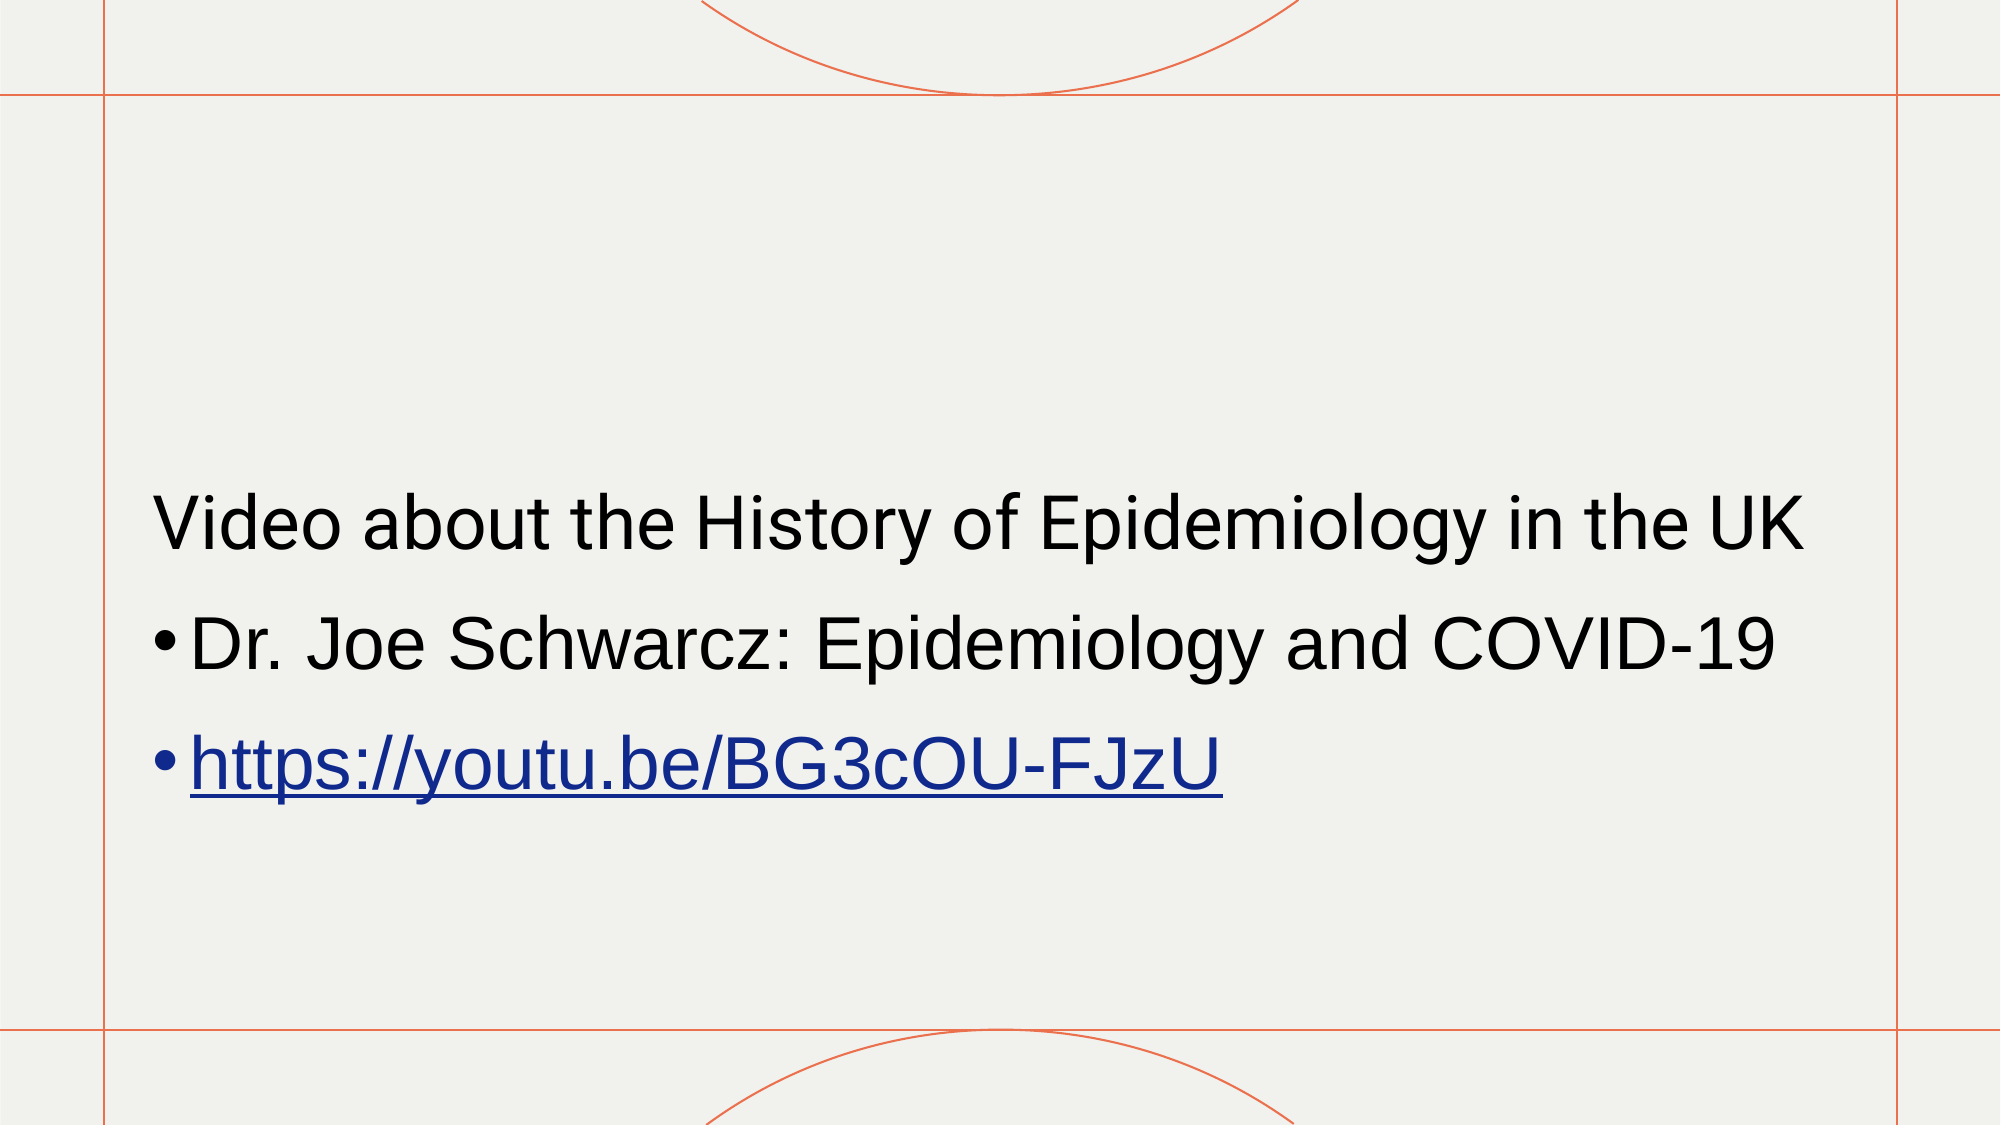

Video about the History of Epidemiology in the UK
Dr. Joe Schwarcz: Epidemiology and COVID-19
https://youtu.be/BG3cOU-FJzU